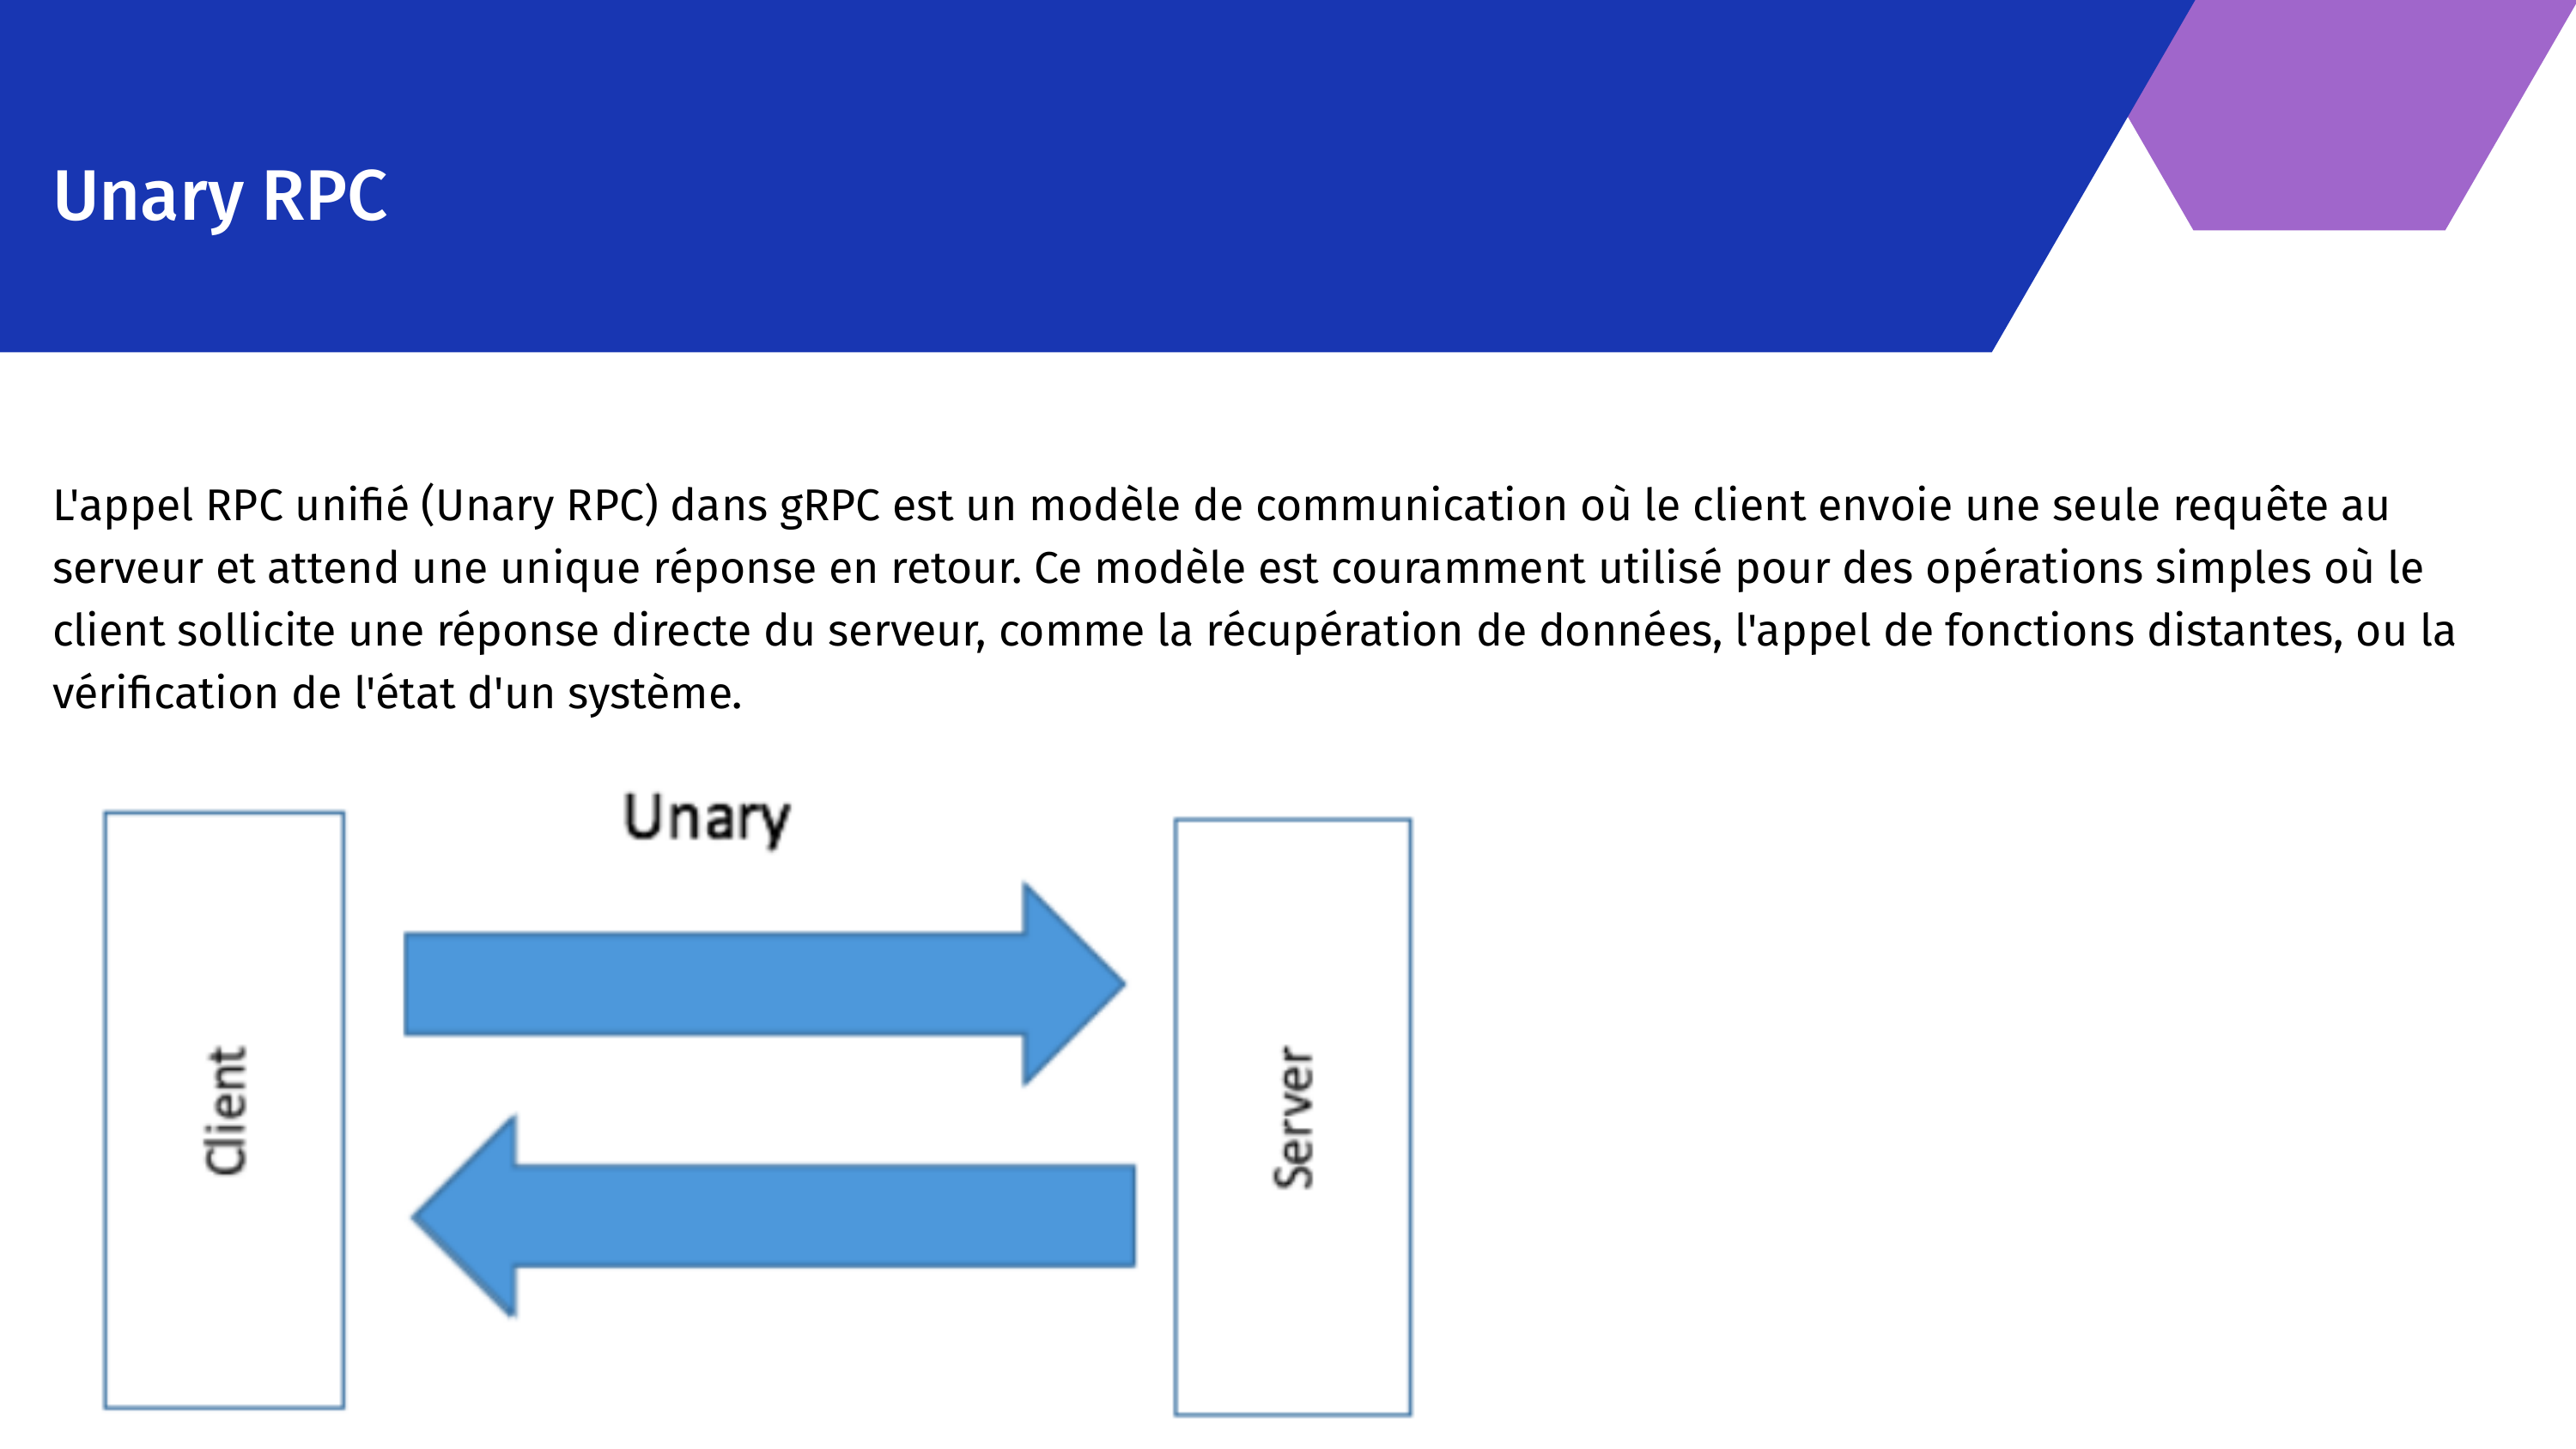

Unary RPC

L'appel RPC unifié (Unary RPC) dans gRPC est un modèle de communication où le client envoie une seule requête au serveur et attend une unique réponse en retour. Ce modèle est couramment utilisé pour des opérations simples où le client sollicite une réponse directe du serveur, comme la récupération de données, l'appel de fonctions distantes, ou la vérification de l'état d'un système.